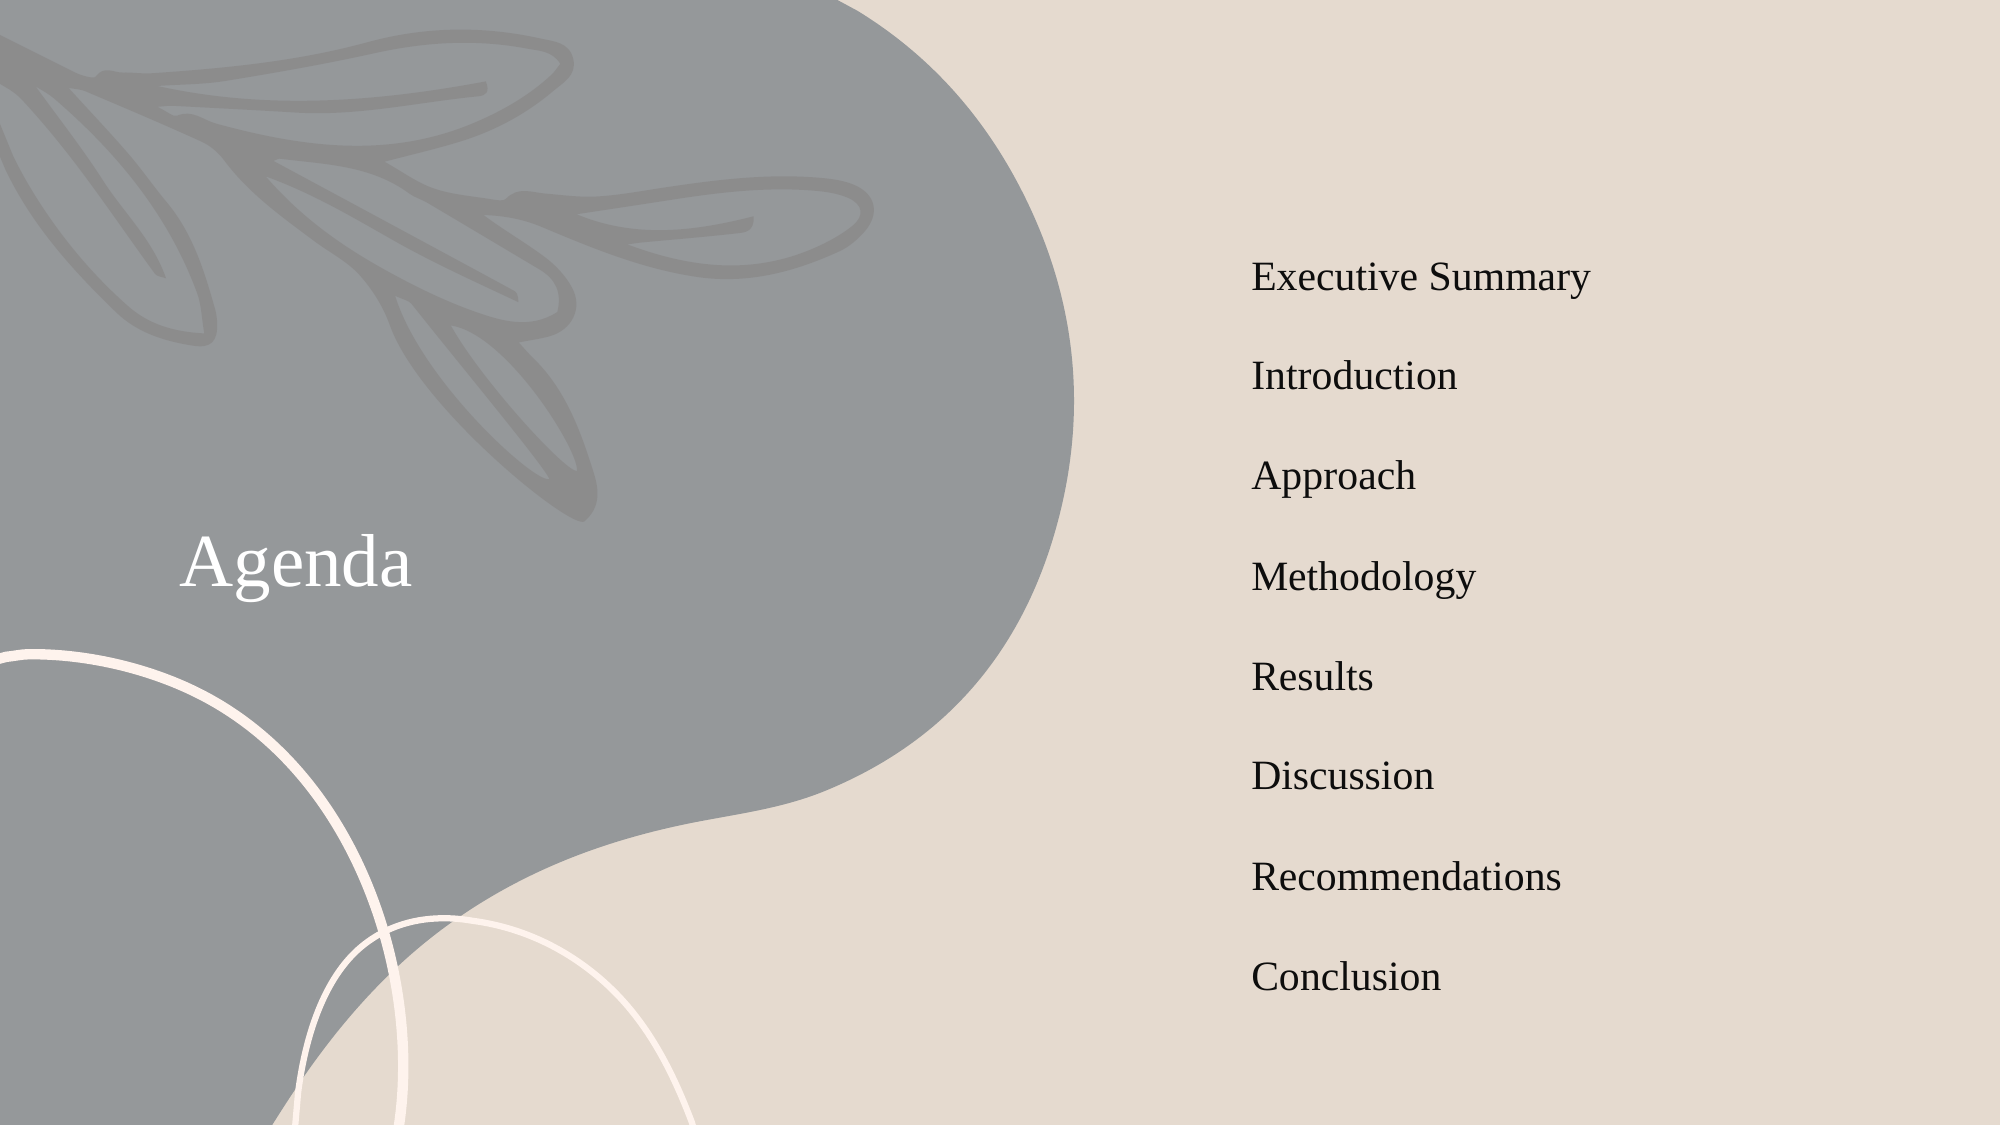

# Agenda
Executive Summary

Introduction

Approach

Methodology

Results

Discussion

Recommendations

Conclusion